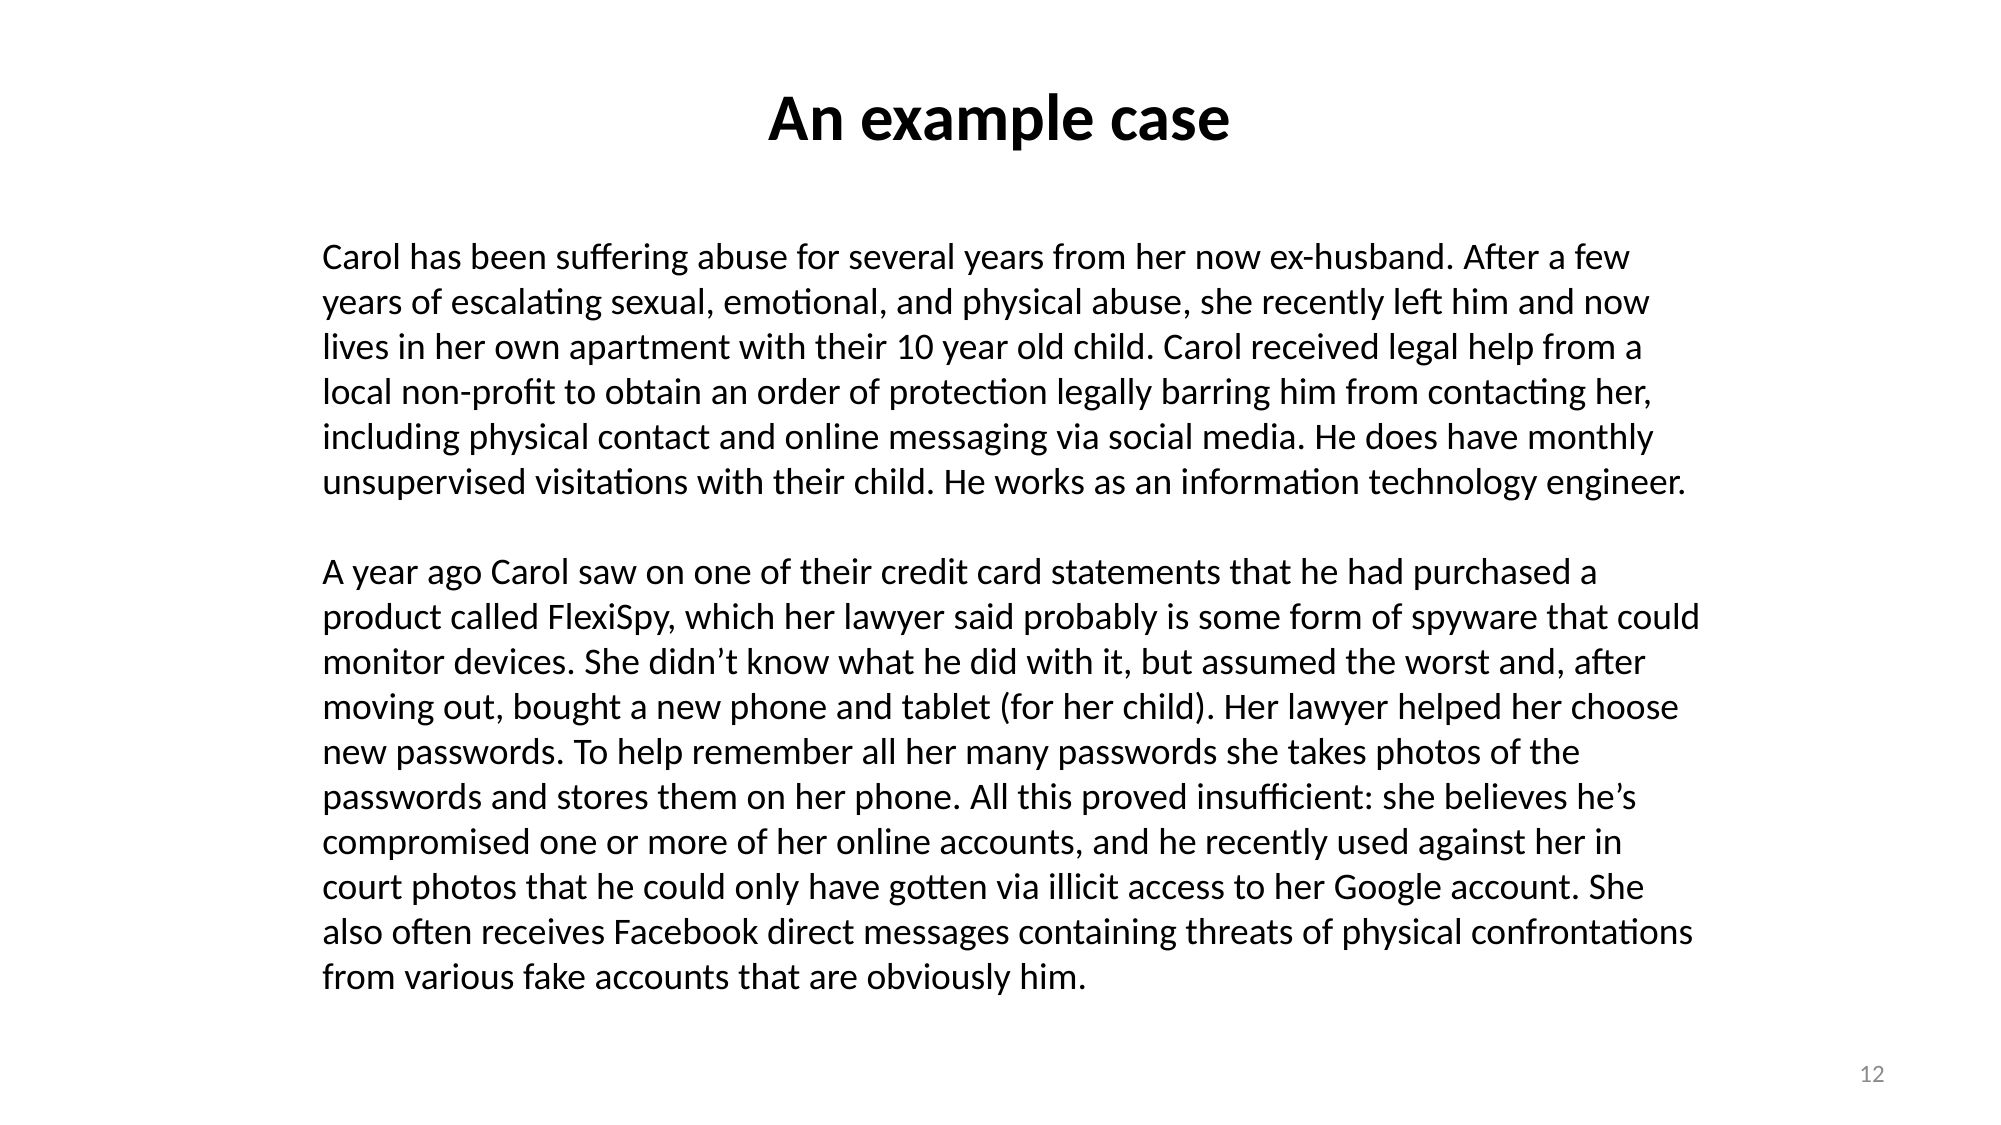

An example case
Carol has been suffering abuse for several years from her now ex-husband. After a few years of escalating sexual, emotional, and physical abuse, she recently left him and now lives in her own apartment with their 10 year old child. Carol received legal help from a local non-profit to obtain an order of protection legally barring him from contacting her, including physical contact and online messaging via social media. He does have monthly unsupervised visitations with their child. He works as an information technology engineer.

A year ago Carol saw on one of their credit card statements that he had purchased a product called FlexiSpy, which her lawyer said probably is some form of spyware that could monitor devices. She didn’t know what he did with it, but assumed the worst and, after moving out, bought a new phone and tablet (for her child). Her lawyer helped her choose new passwords. To help remember all her many passwords she takes photos of the passwords and stores them on her phone. All this proved insufficient: she believes he’s compromised one or more of her online accounts, and he recently used against her in court photos that he could only have gotten via illicit access to her Google account. She also often receives Facebook direct messages containing threats of physical confrontations from various fake accounts that are obviously him.
12